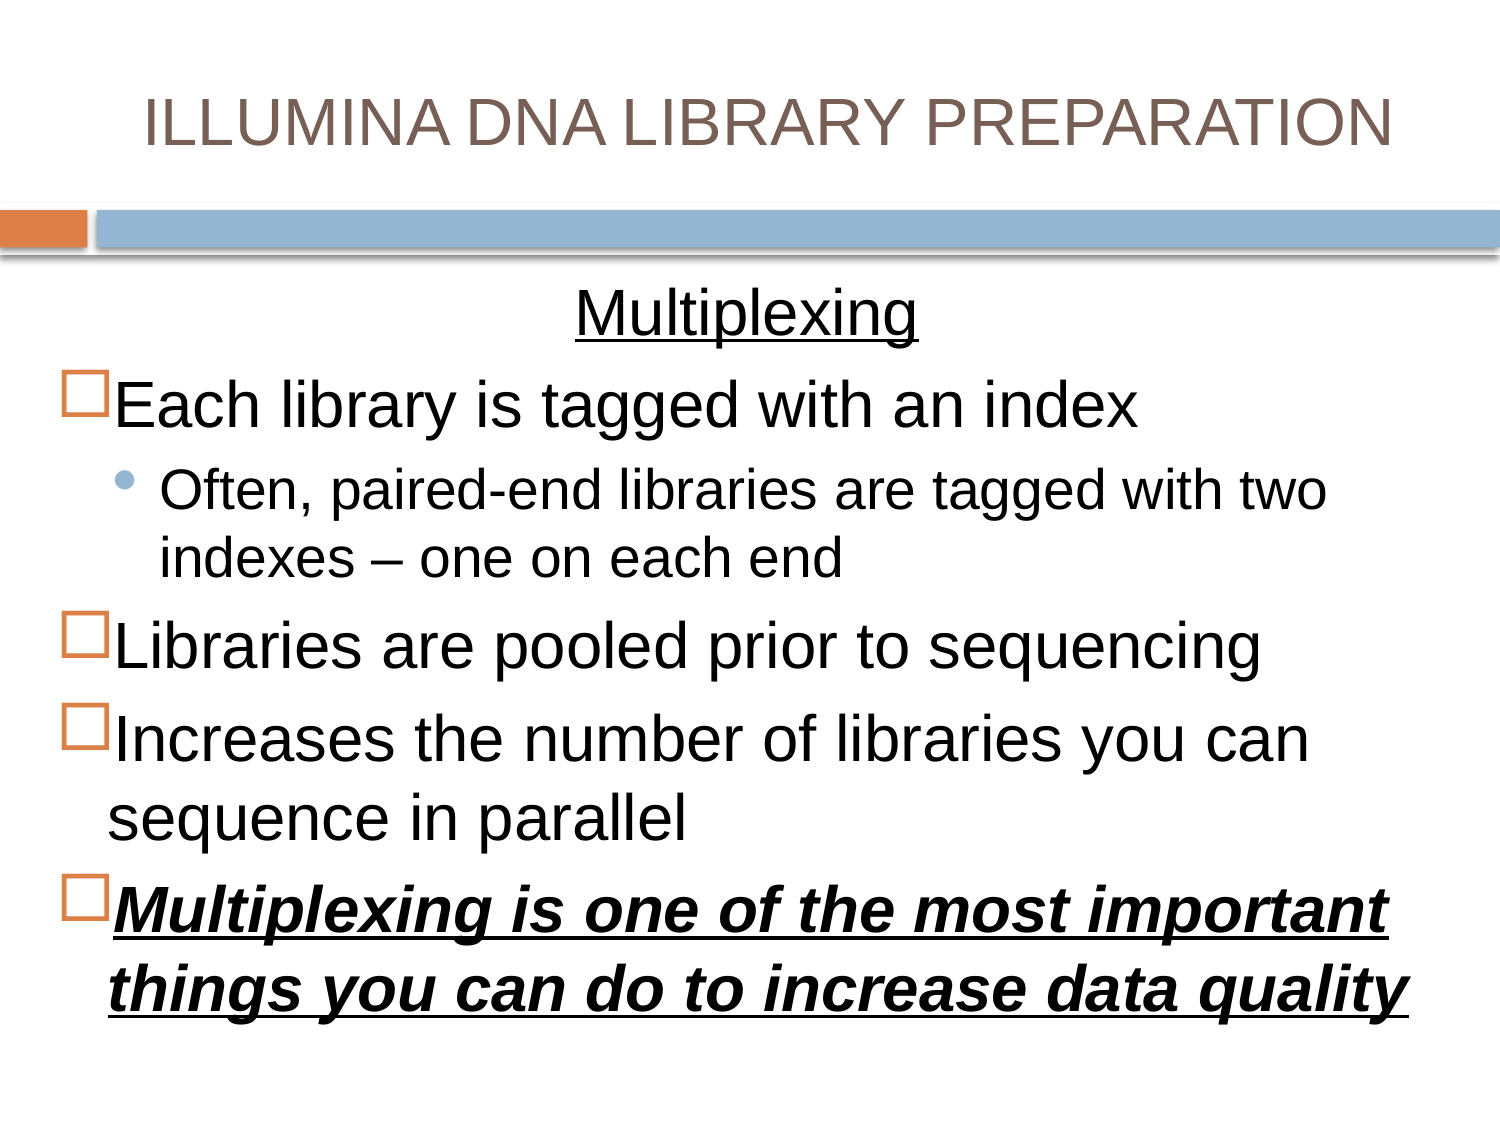

# ILLUMINA DNA LIBRARY PREPARATION
Multiplexing
Each library is tagged with an index
Often, paired-end libraries are tagged with two indexes – one on each end
Libraries are pooled prior to sequencing
Increases the number of libraries you can sequence in parallel
Multiplexing is one of the most important things you can do to increase data quality